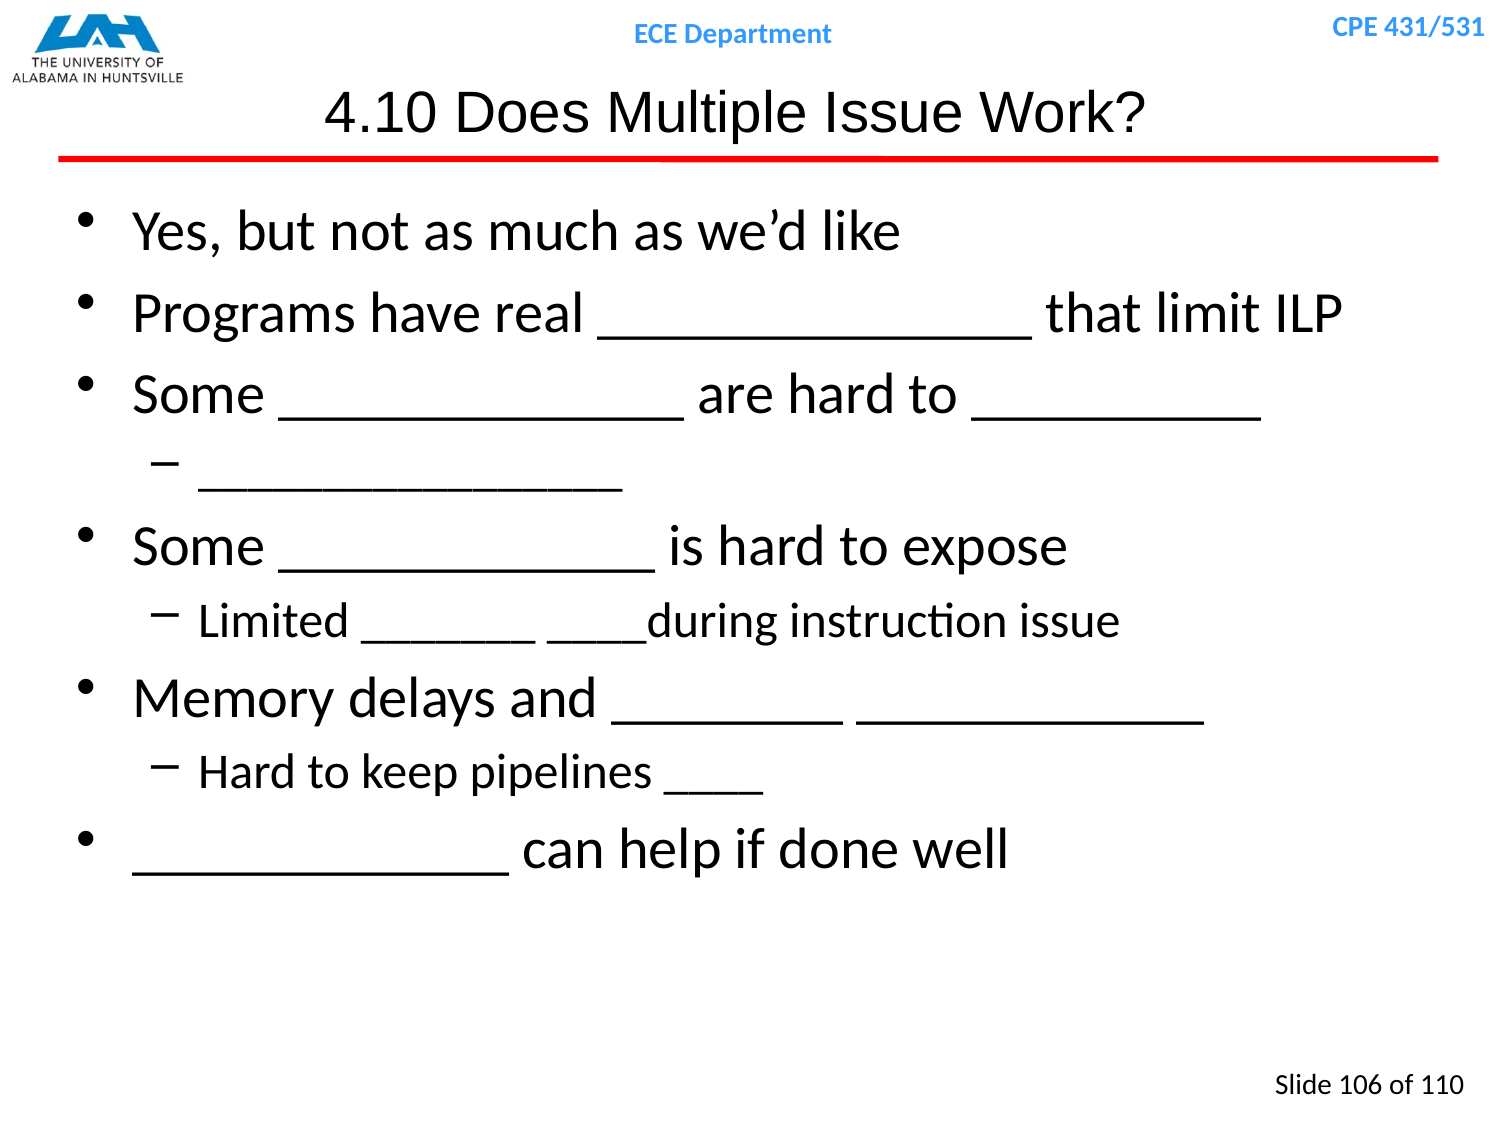

# 4.10 Does Multiple Issue Work?
Yes, but not as much as we’d like
Programs have real _______________ that limit ILP
Some ______________ are hard to __________
_________________
Some _____________ is hard to expose
Limited _______ ____during instruction issue
Memory delays and ________ ____________
Hard to keep pipelines ____
_____________ can help if done well